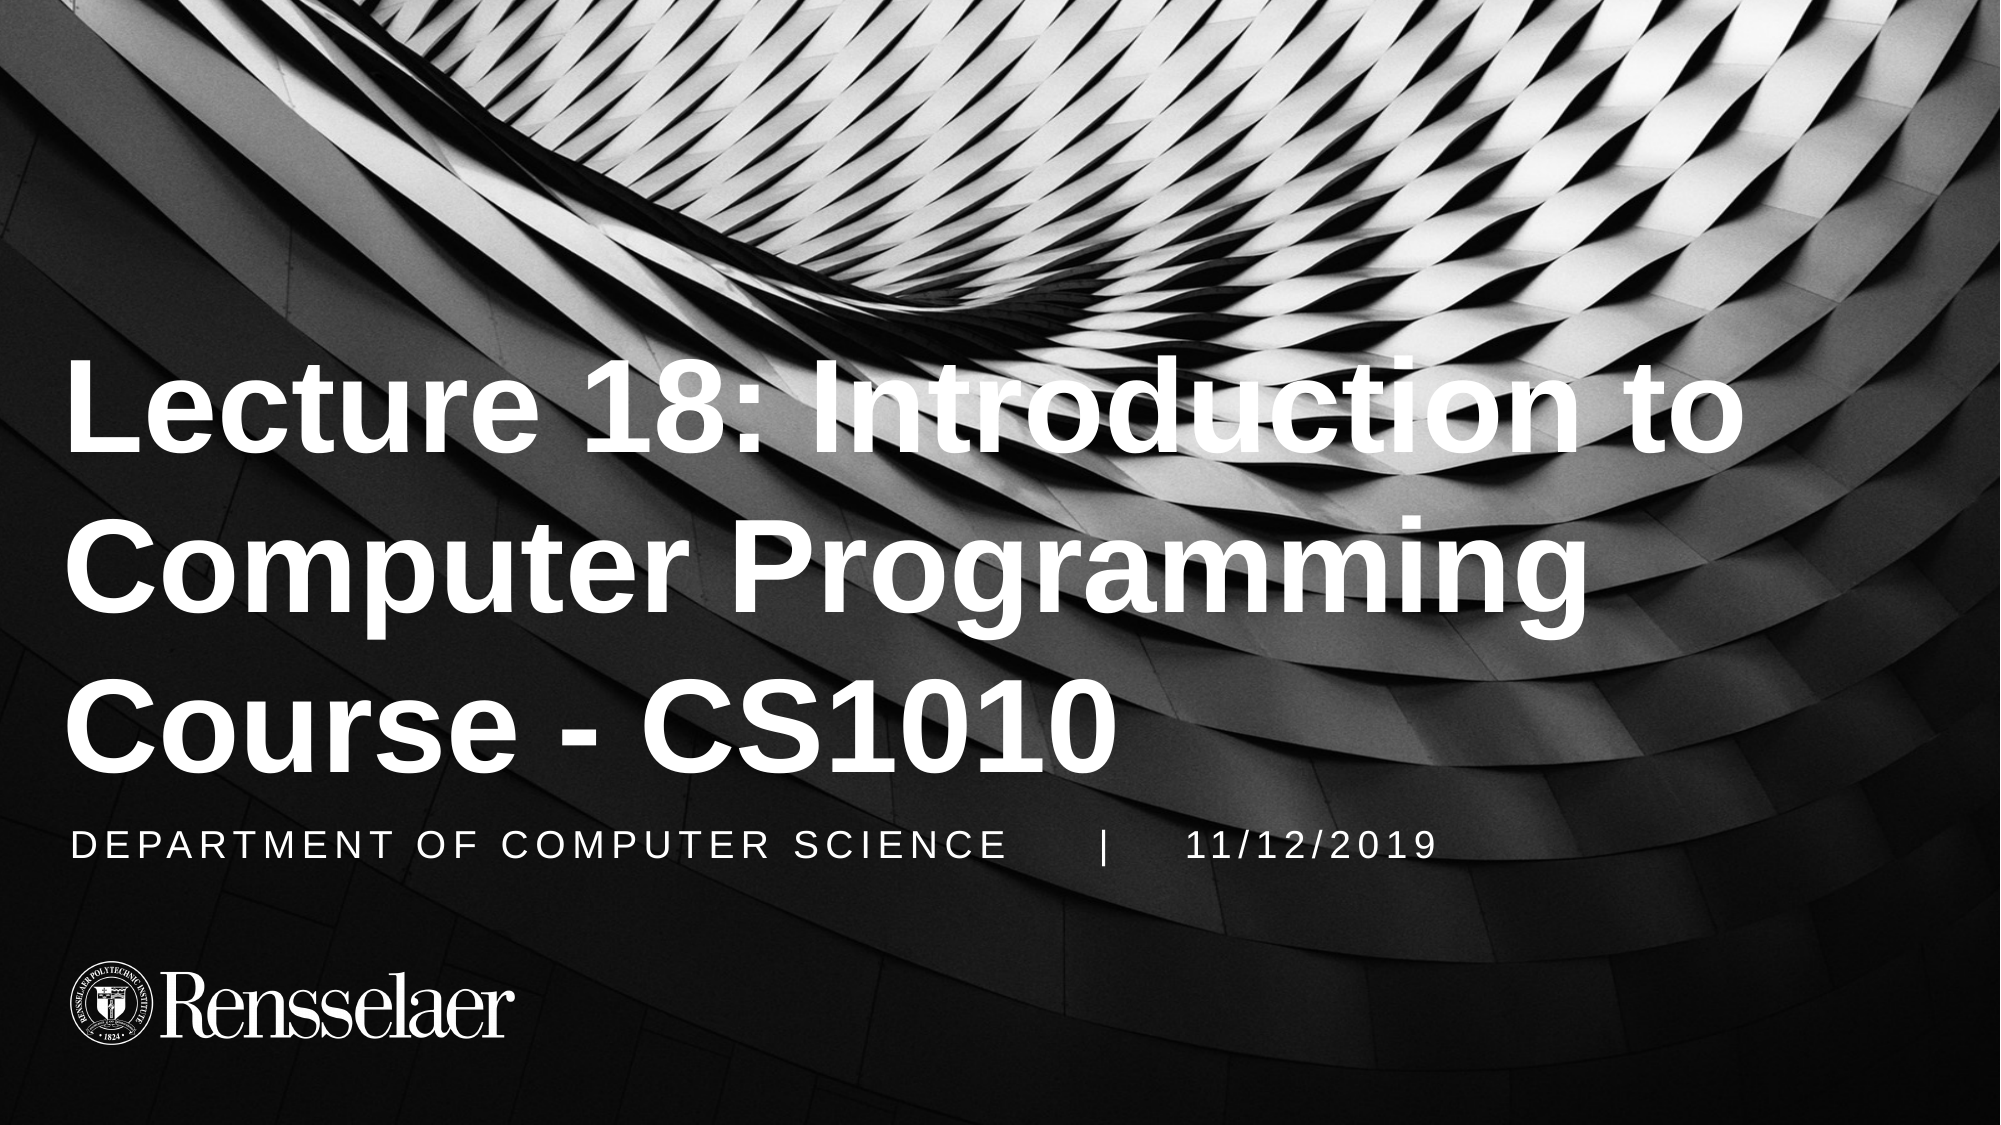

# Lecture 18: Introduction to Computer Programming Course - CS1010
DEPARTMENT OF COMPUTER SCIENCE     |    11/12/2019